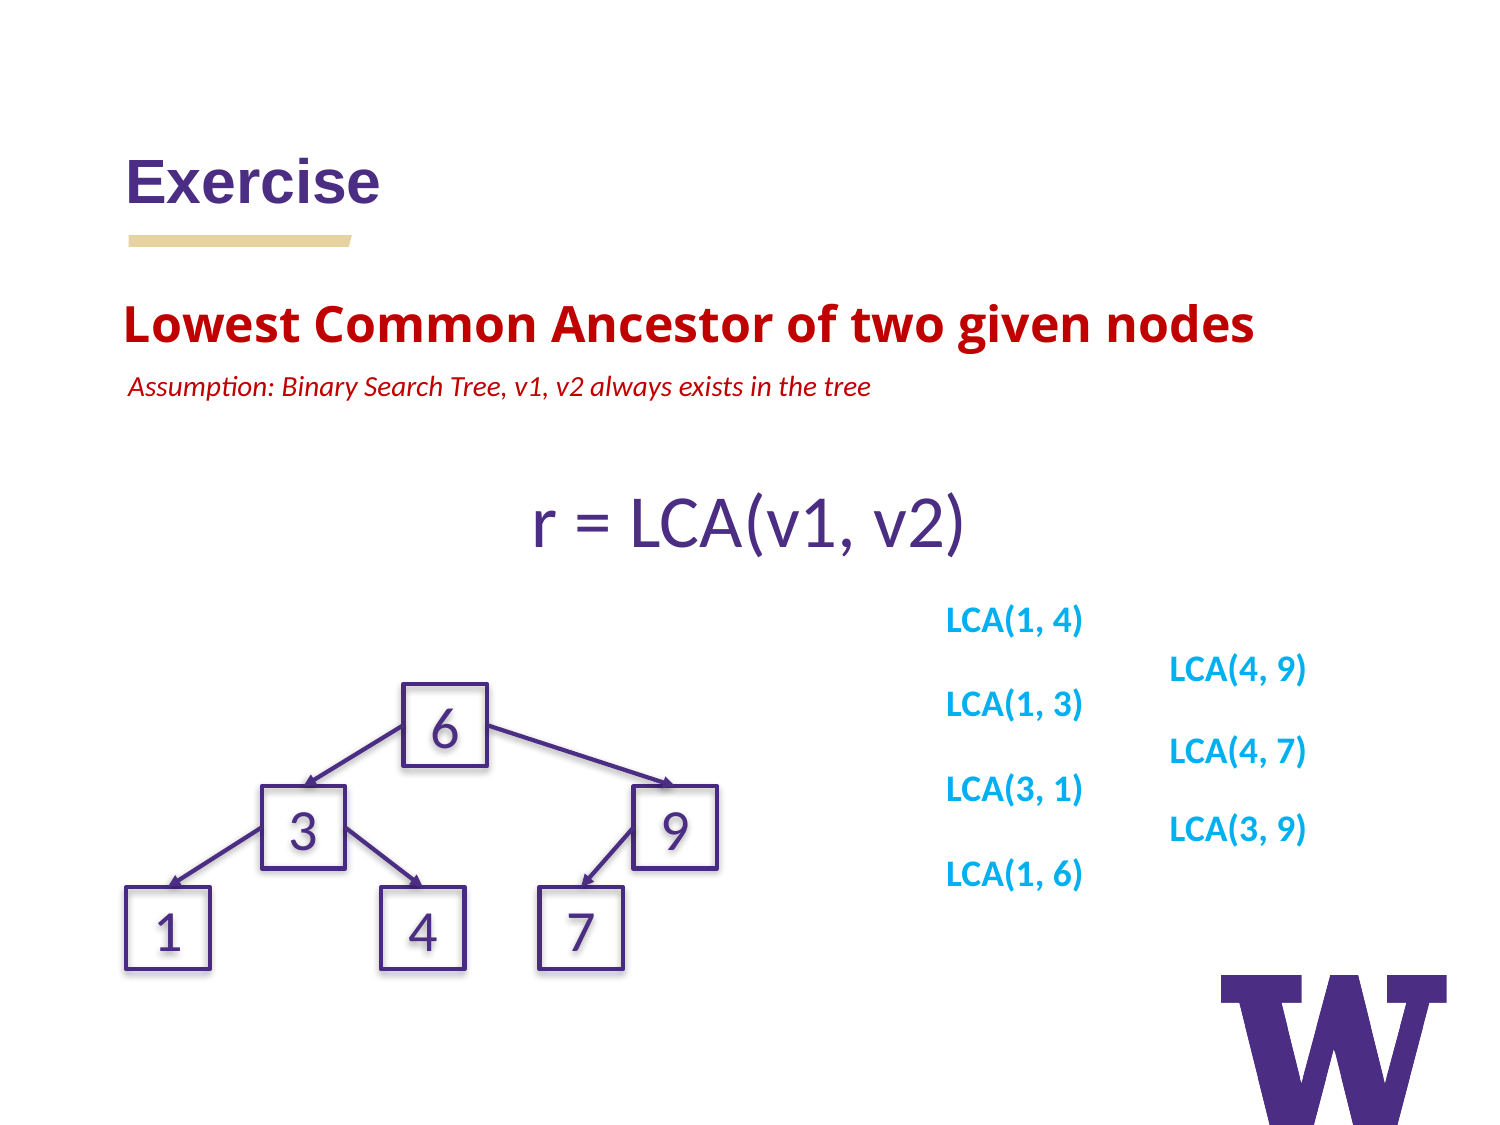

# Exercise
Lowest Common Ancestor of two given nodes
Assumption: Binary Search Tree, v1, v2 always exists in the tree
r = LCA(v1, v2)
LCA(1, 4)
LCA(4, 9)
LCA(1, 3)
6
3
9
1
4
7
LCA(4, 7)
LCA(3, 1)
LCA(3, 9)
LCA(1, 6)